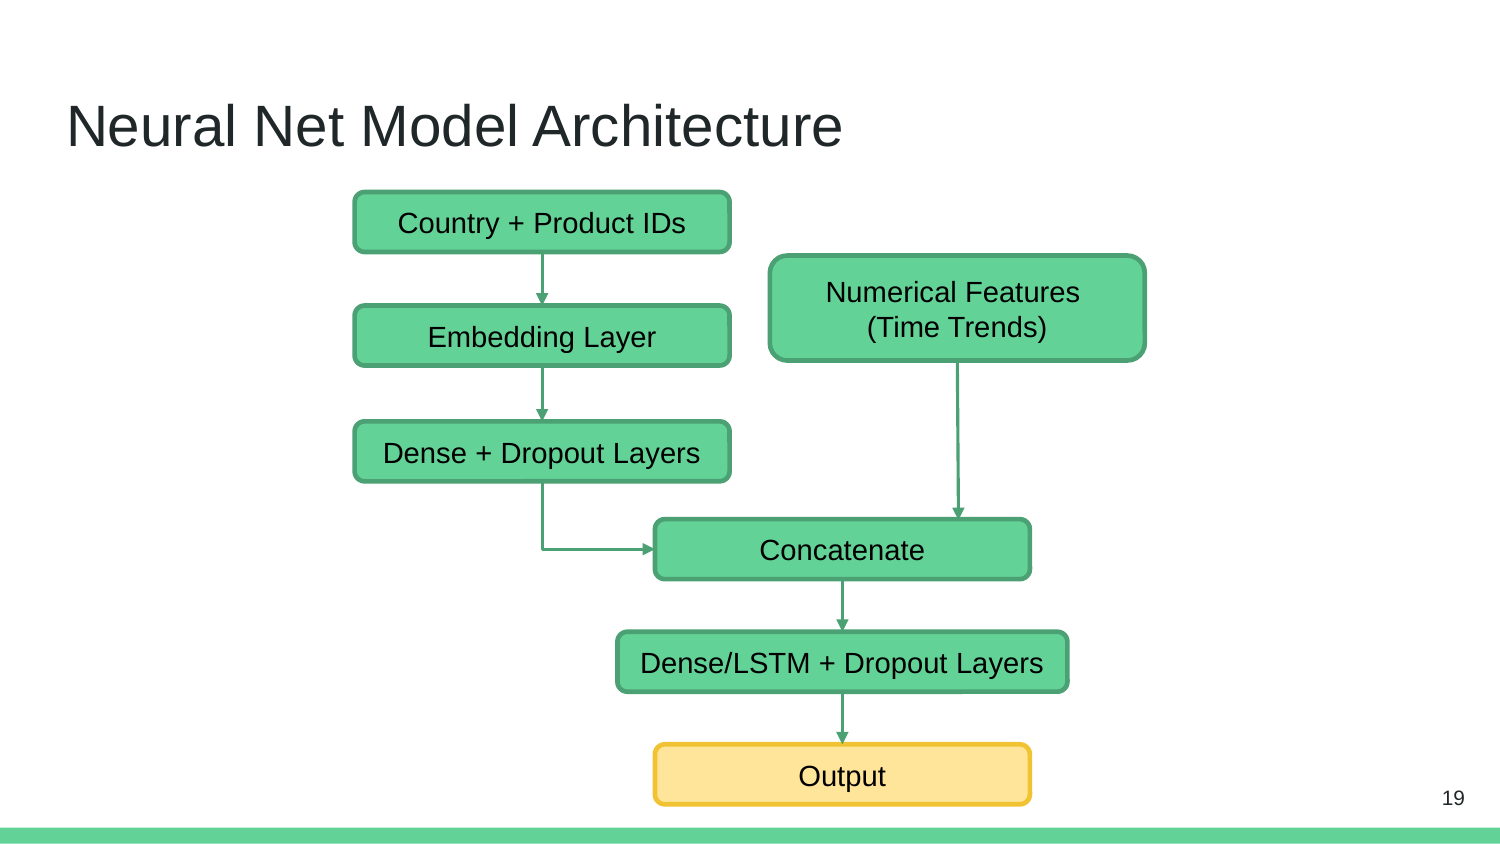

# Neural Net Model Architecture
Country + Product IDs
Numerical Features
(Time Trends)
Embedding Layer
Dense + Dropout Layers
Concatenate
Dense/LSTM + Dropout Layers
Output
19